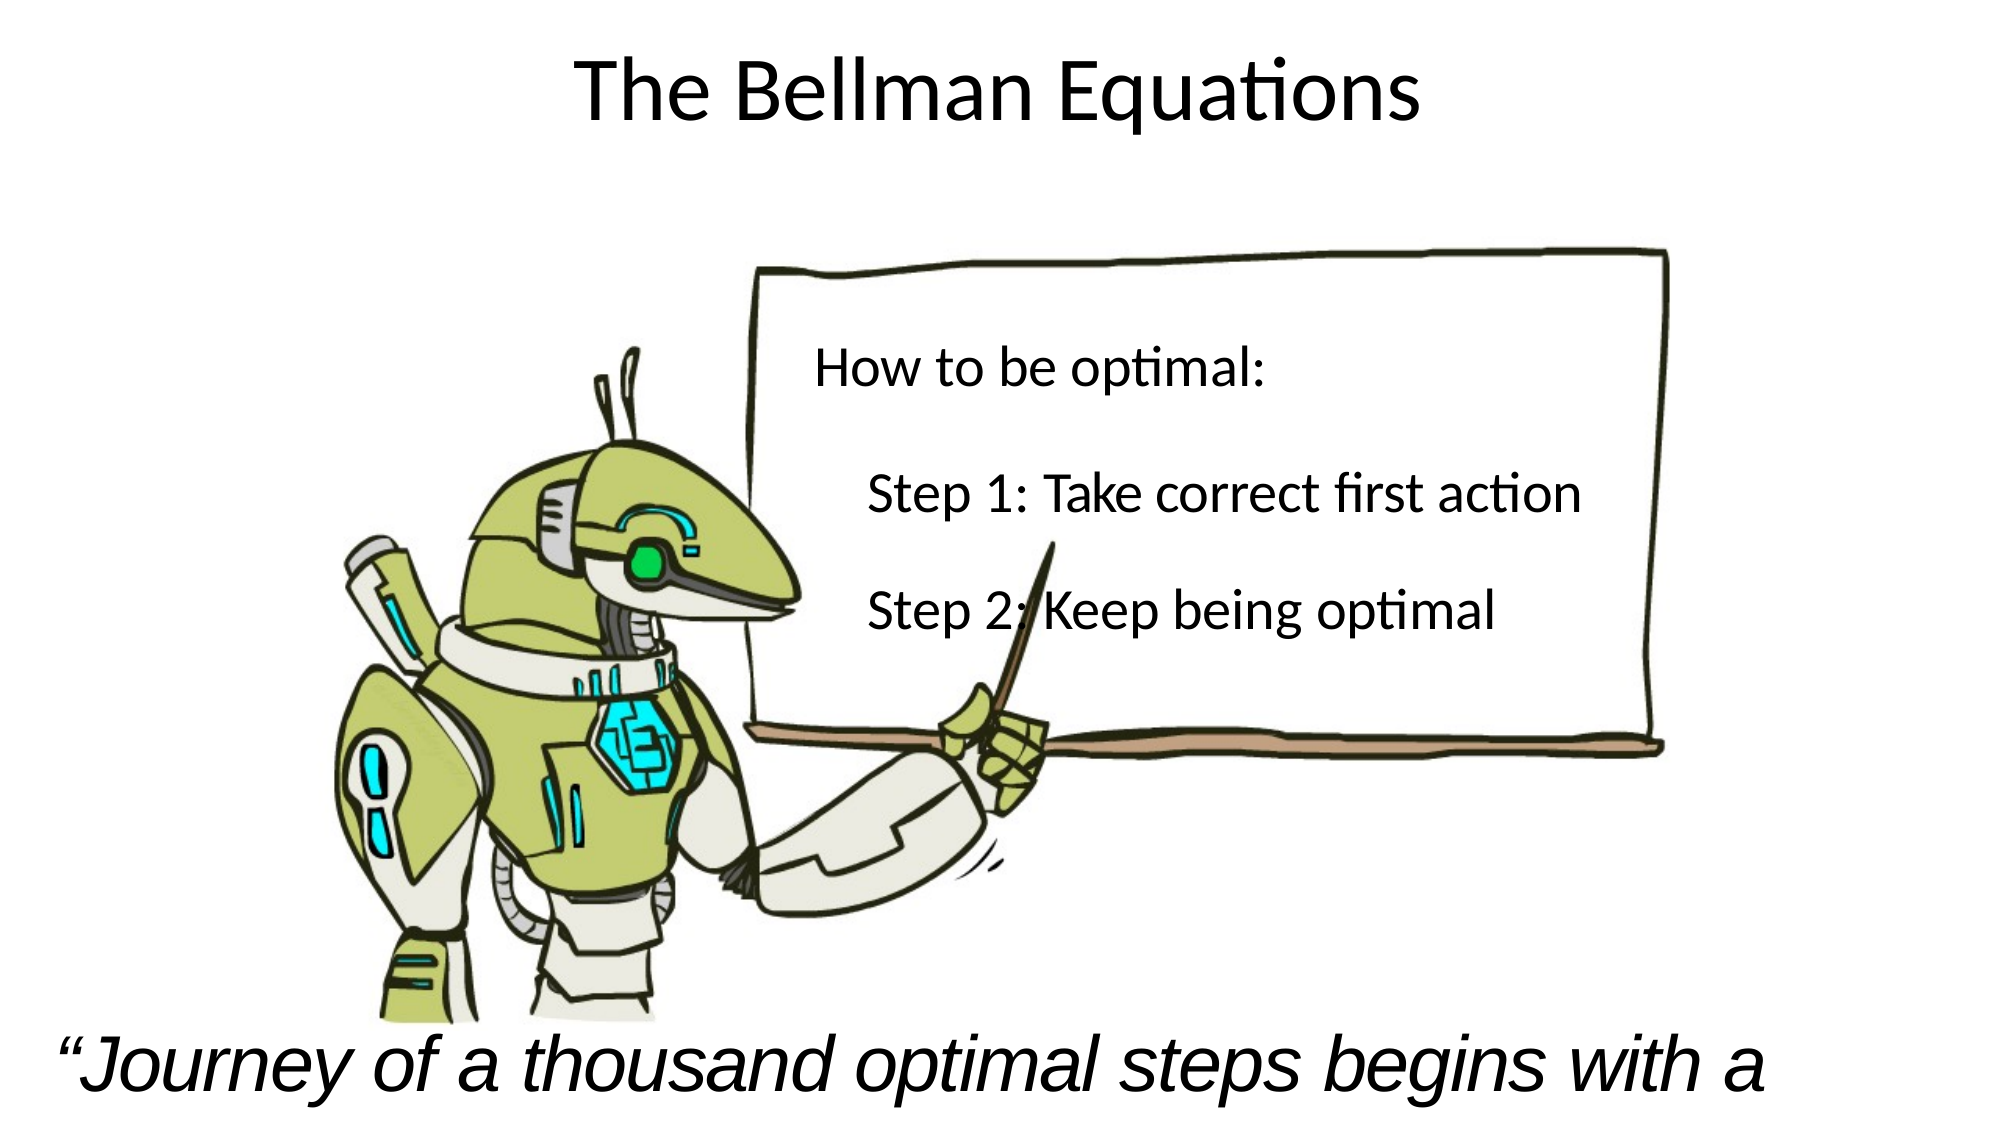

# The Bellman Equations

How to be optimal:
Step 1: Take correct first action  Step 2: Keep being optimal
“Journey of a thousand optimal steps begins with a first optimal step”